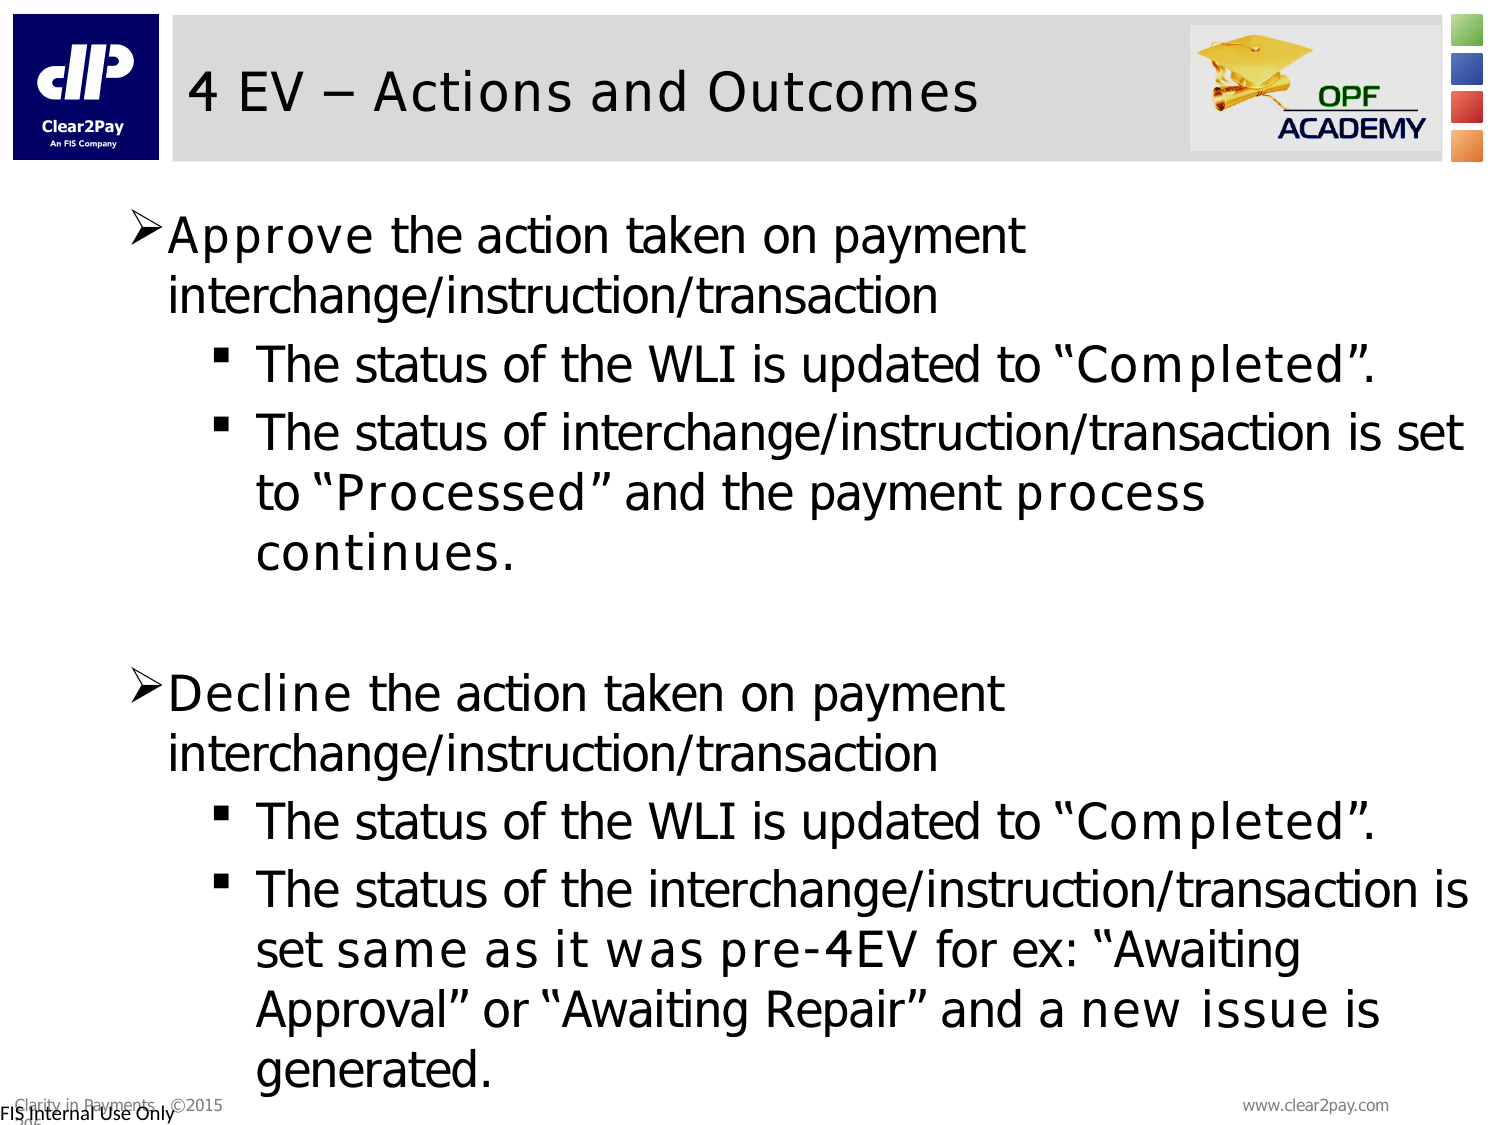

# 4 EV – Actions and Outcomes
Approve the action taken on payment interchange/instruction/transaction
The status of the WLI is updated to “Completed”.
The status of interchange/instruction/transaction is set to “Processed” and the payment process continues.

Decline the action taken on payment interchange/instruction/transaction
The status of the WLI is updated to “Completed”.
The status of the interchange/instruction/transaction is set same as it was pre-4EV for ex: “Awaiting Approval” or “Awaiting Repair” and a new issue is generated.